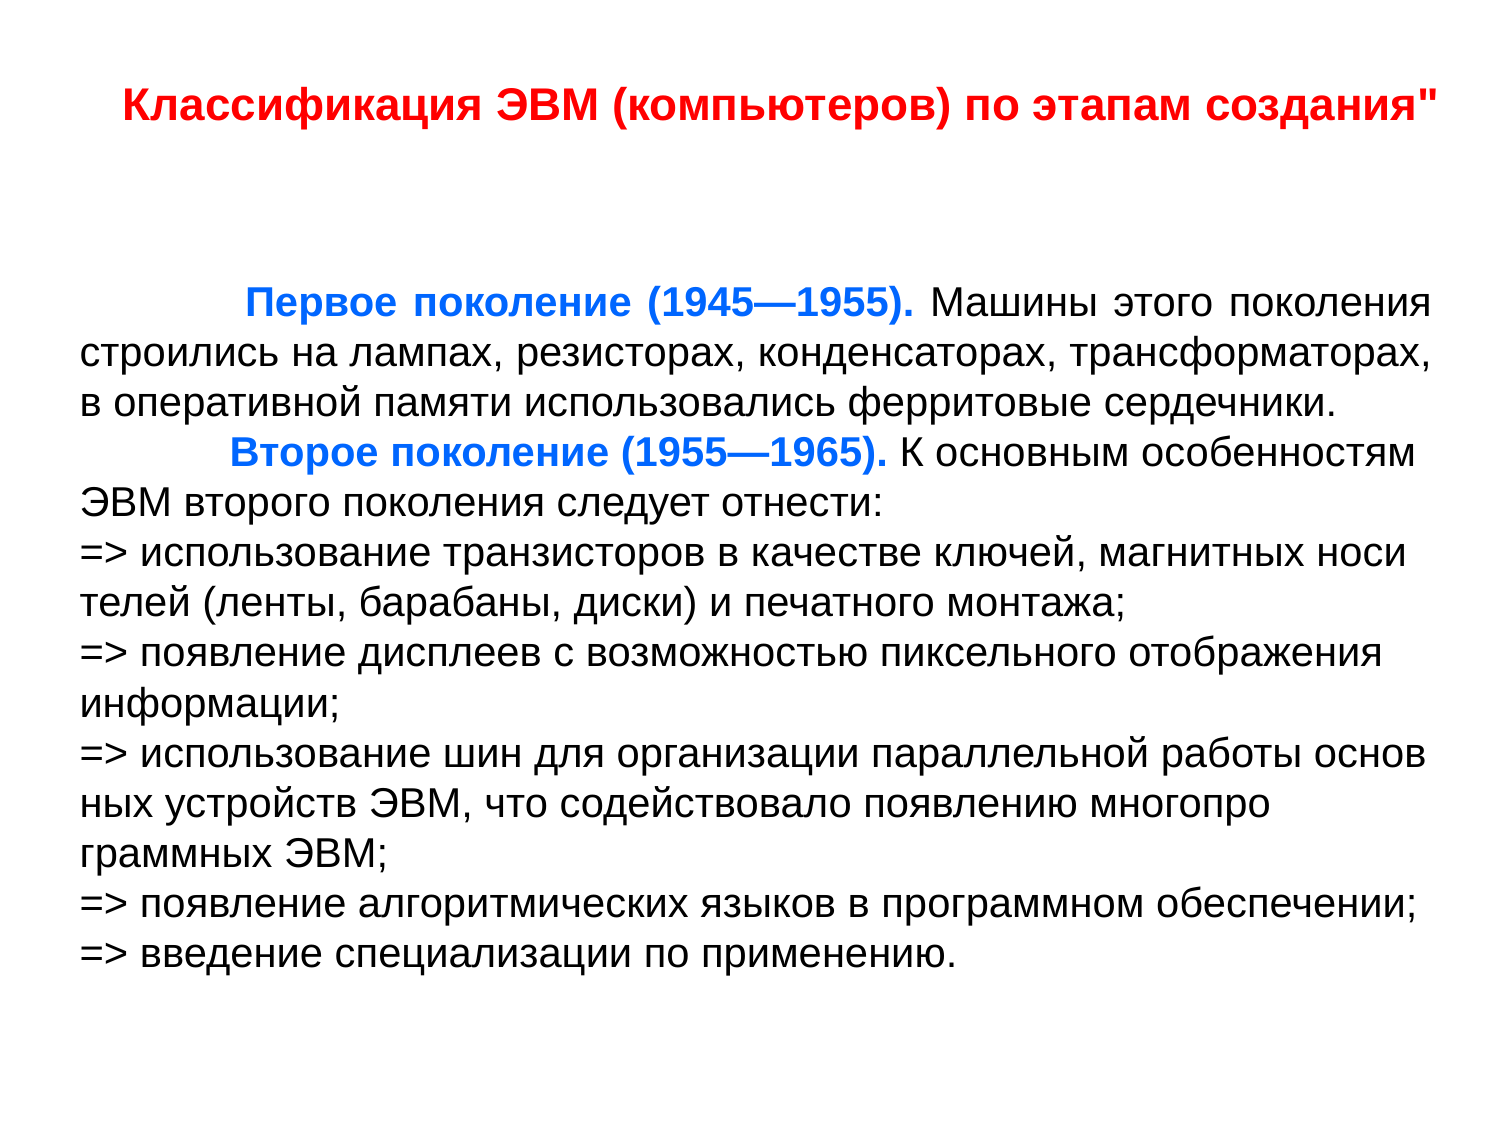

Классификация ЭВМ (компьютеров) по этапам создания"
	 Первое поколение (1945—1955). Машины этого поколения строились на лампах, резисторах, конденсаторах, трансформаторах, в оперативной памяти использовались ферритовые сердечники.
	Второе поколение (1955—1965). К основным особенностям ЭВМ второго поколения следует отнести:
=> использование транзисторов в качестве ключей, магнитных носи­телей (ленты, барабаны, диски) и печатного монтажа;
=> появление дисплеев с возможностью пиксельного отображения информации;
=> использование шин для организации параллельной работы основ­ных устройств ЭВМ, что содействовало появлению многопро­граммных ЭВМ;
=> появление алгоритмических языков в программном обеспечении;
=> введение специализации по применению.